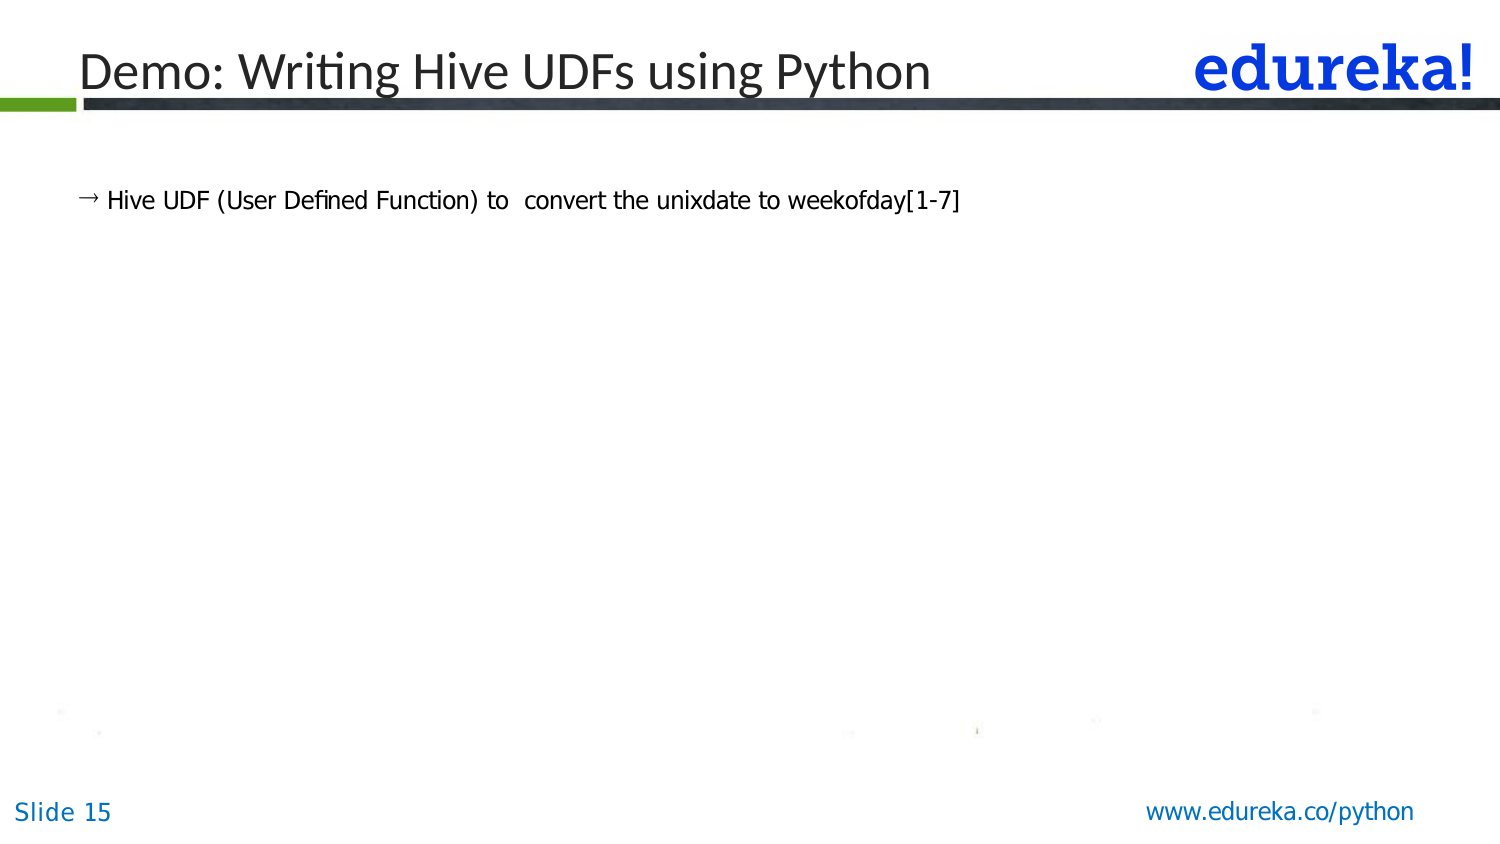

# Demo: Writing Hive UDFs using Python
Hive UDF (User Defined Function) to  convert the unixdate to weekofday[1-7]